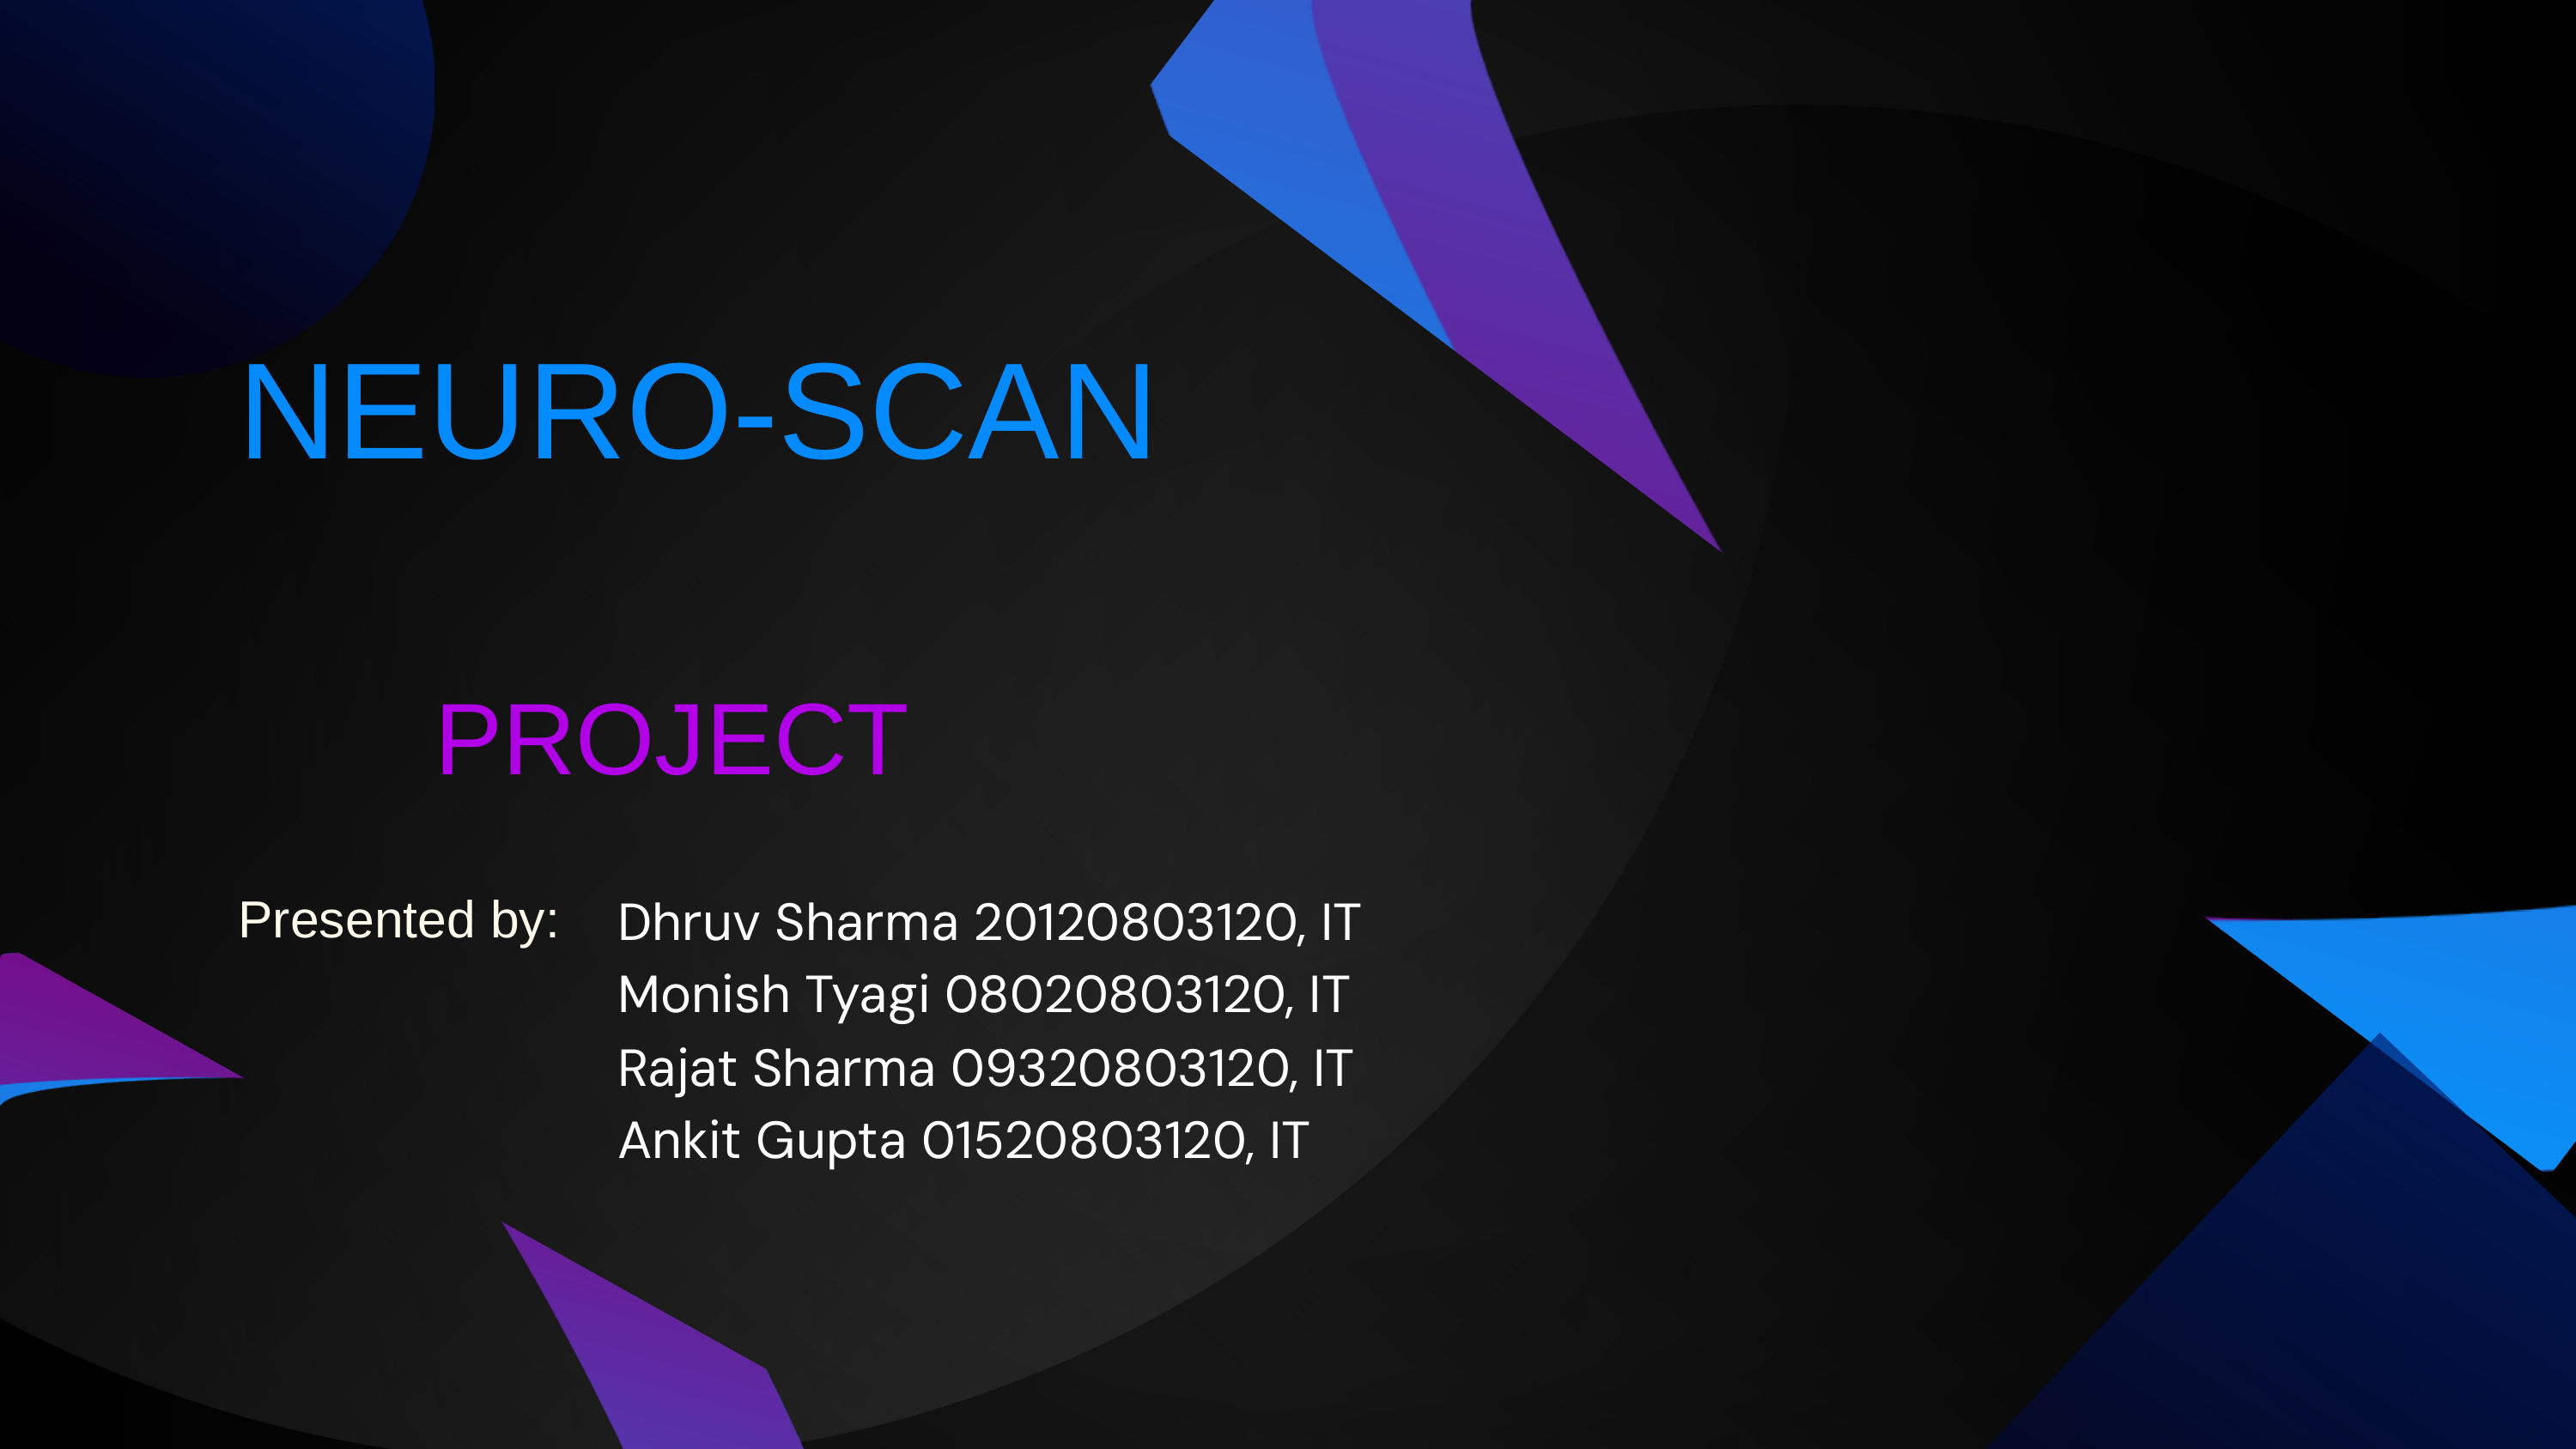

NEURO-SCAN
PROJECT
Dhruv Sharma 20120803120, IT
Monish Tyagi 08020803120, IT
Rajat Sharma 09320803120, IT
Ankit Gupta 01520803120, IT
Presented by: